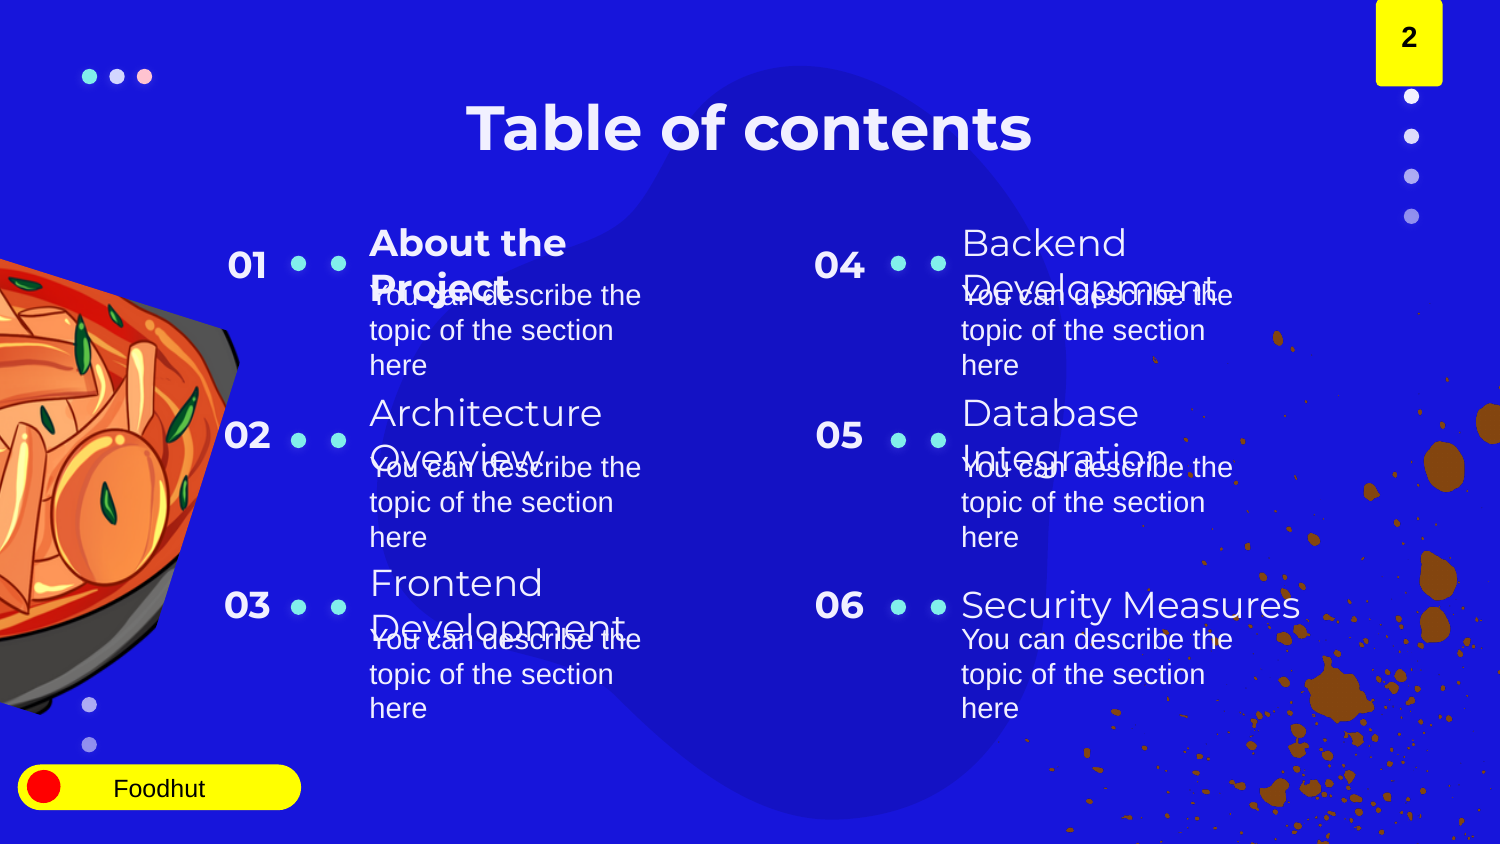

2

# Table of contents
01
About the Project
04
Backend Development

You can describe the topic of the section here
You can describe the topic of the section here

02
Architecture Overview
05
Database Integration

You can describe the topic of the section here
You can describe the topic of the section here
03
Frontend Development
06
Security Measures

You can describe the topic of the section here
You can describe the topic of the section here
Foodhut